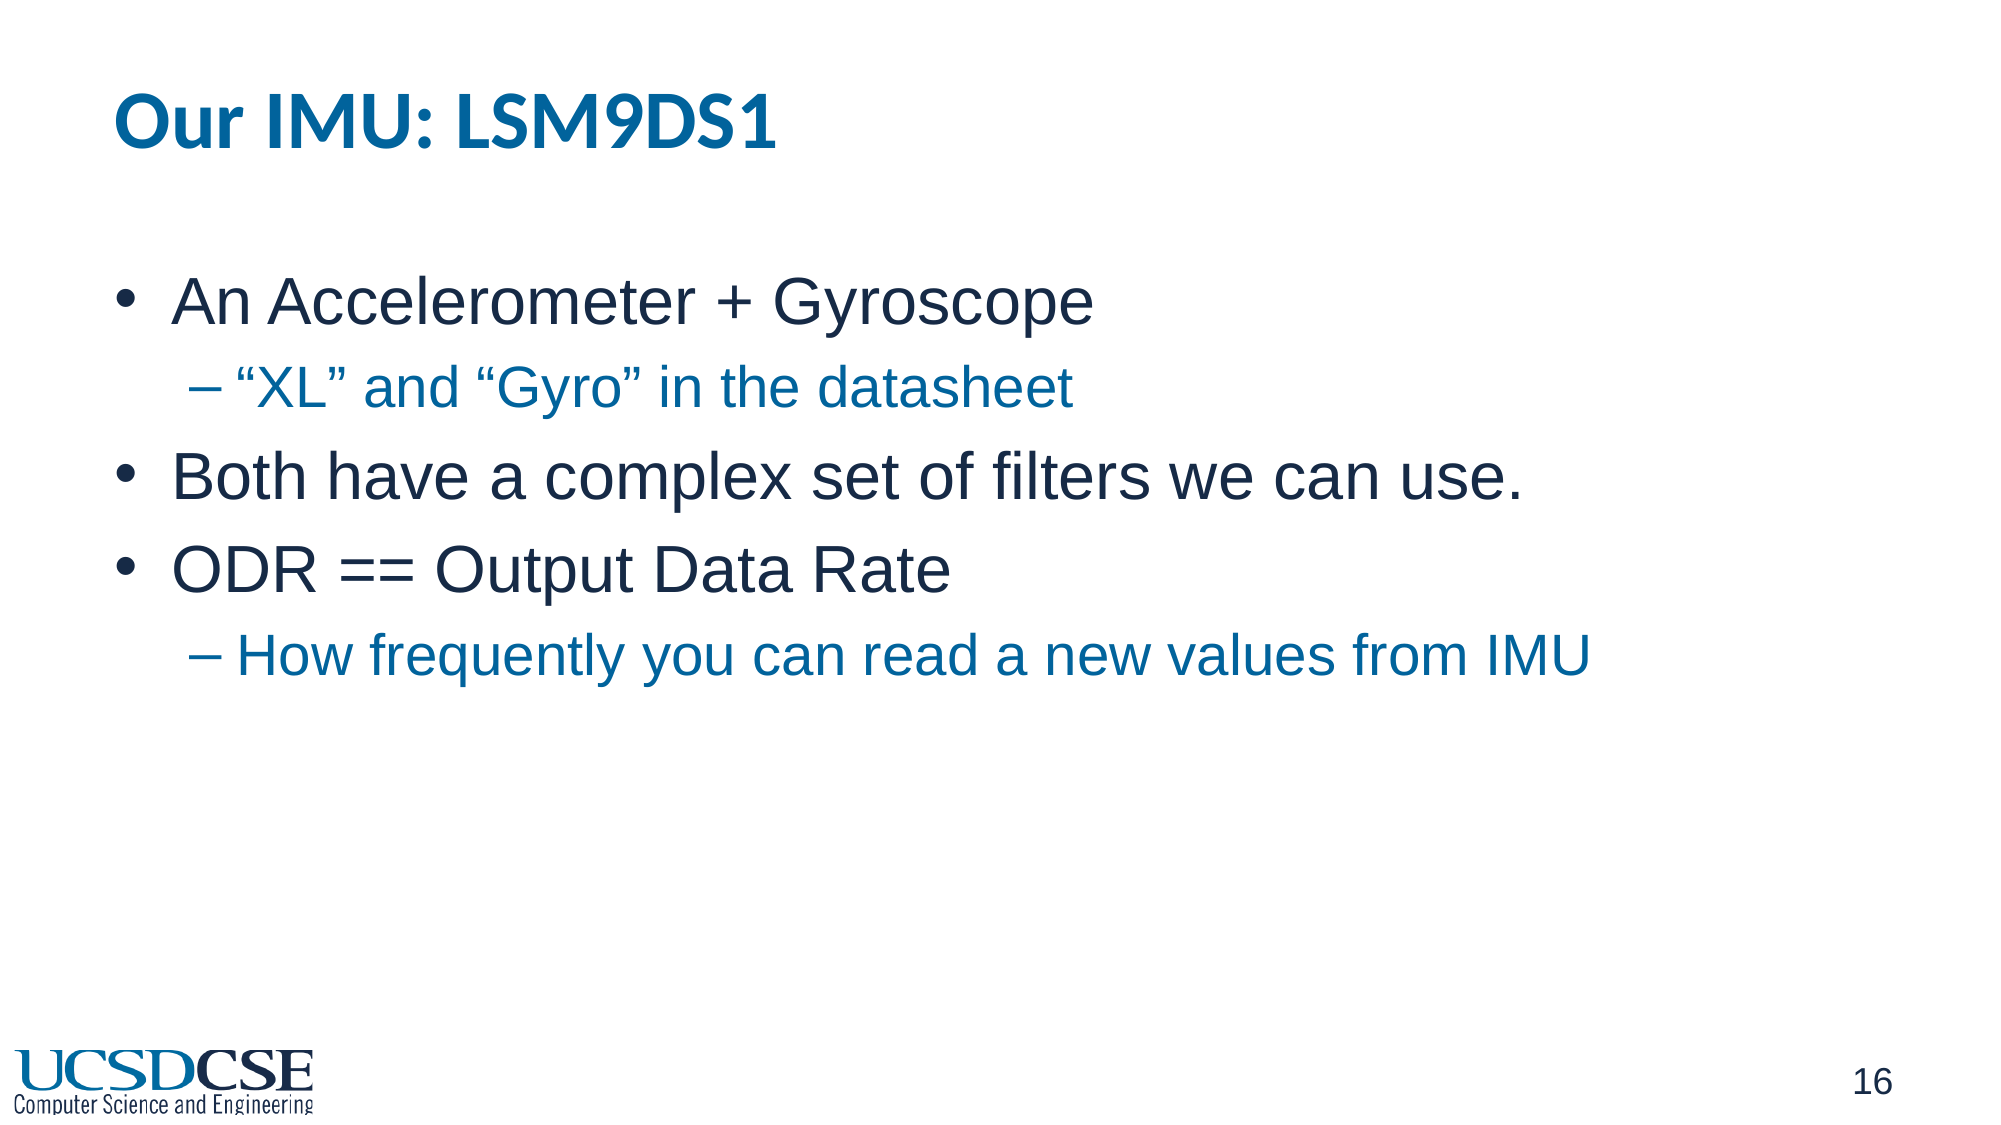

# Our IMU: LSM9DS1
An Accelerometer + Gyroscope
“XL” and “Gyro” in the datasheet
Both have a complex set of filters we can use.
ODR == Output Data Rate
How frequently you can read a new values from IMU